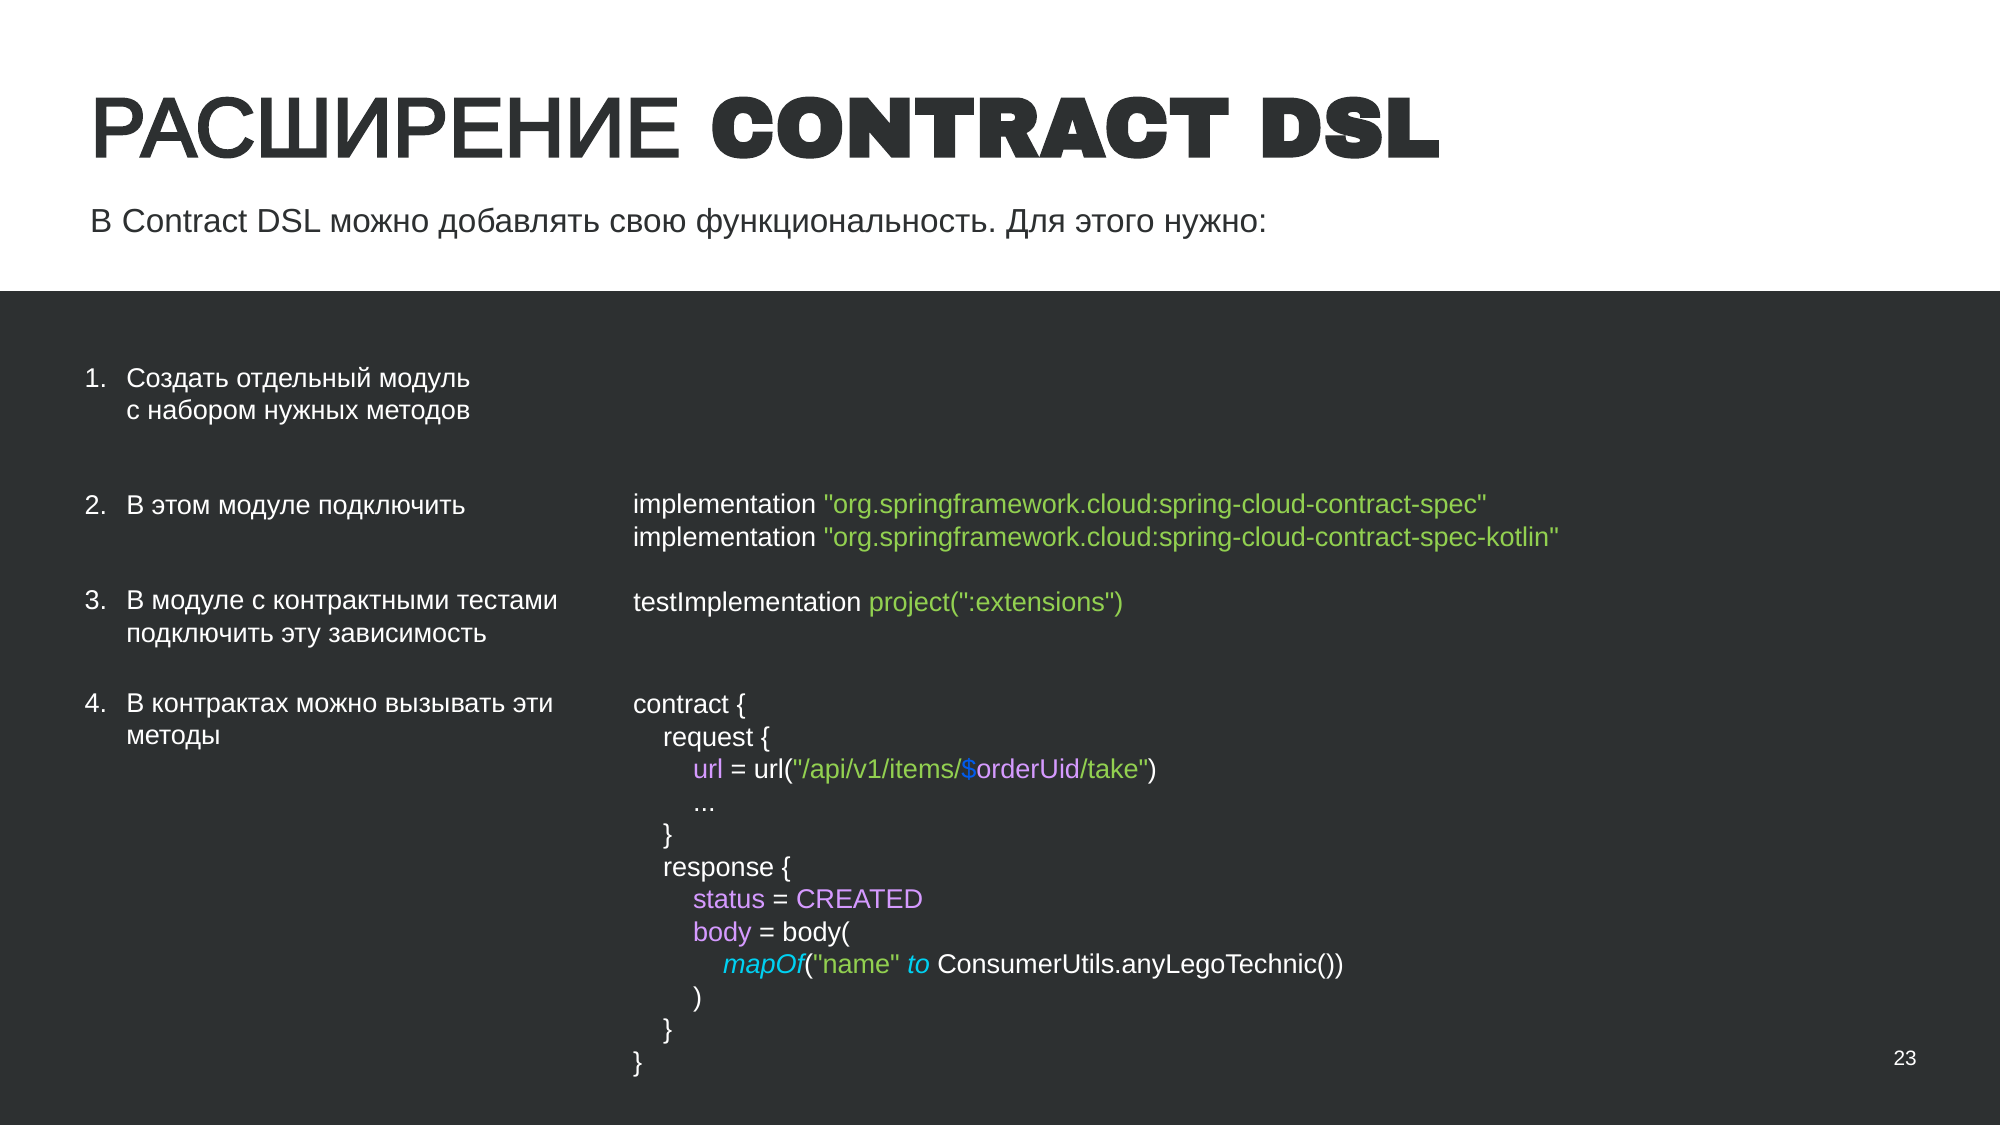

# РАСШИРЕНИЕ CONTRACT DSL
В Contract DSL можно добавлять свою функциональность. Для этого нужно:

Создать отдельный модуль
с набором нужных методов
В этом модуле подключить
В модуле с контрактными тестами подключить эту зависимость
В контрактах можно вызывать эти методы
implementation "org.springframework.cloud:spring-cloud-contract-spec"
implementation "org.springframework.cloud:spring-cloud-contract-spec-kotlin"
testImplementation project(":extensions")
contract {
    request {
        url = url("/api/v1/items/$orderUid/take")
        ...
    }
    response {
        status = CREATED
        body = body(
            mapOf("name" to ConsumerUtils.anyLegoTechnic())
        )
    }
}
23